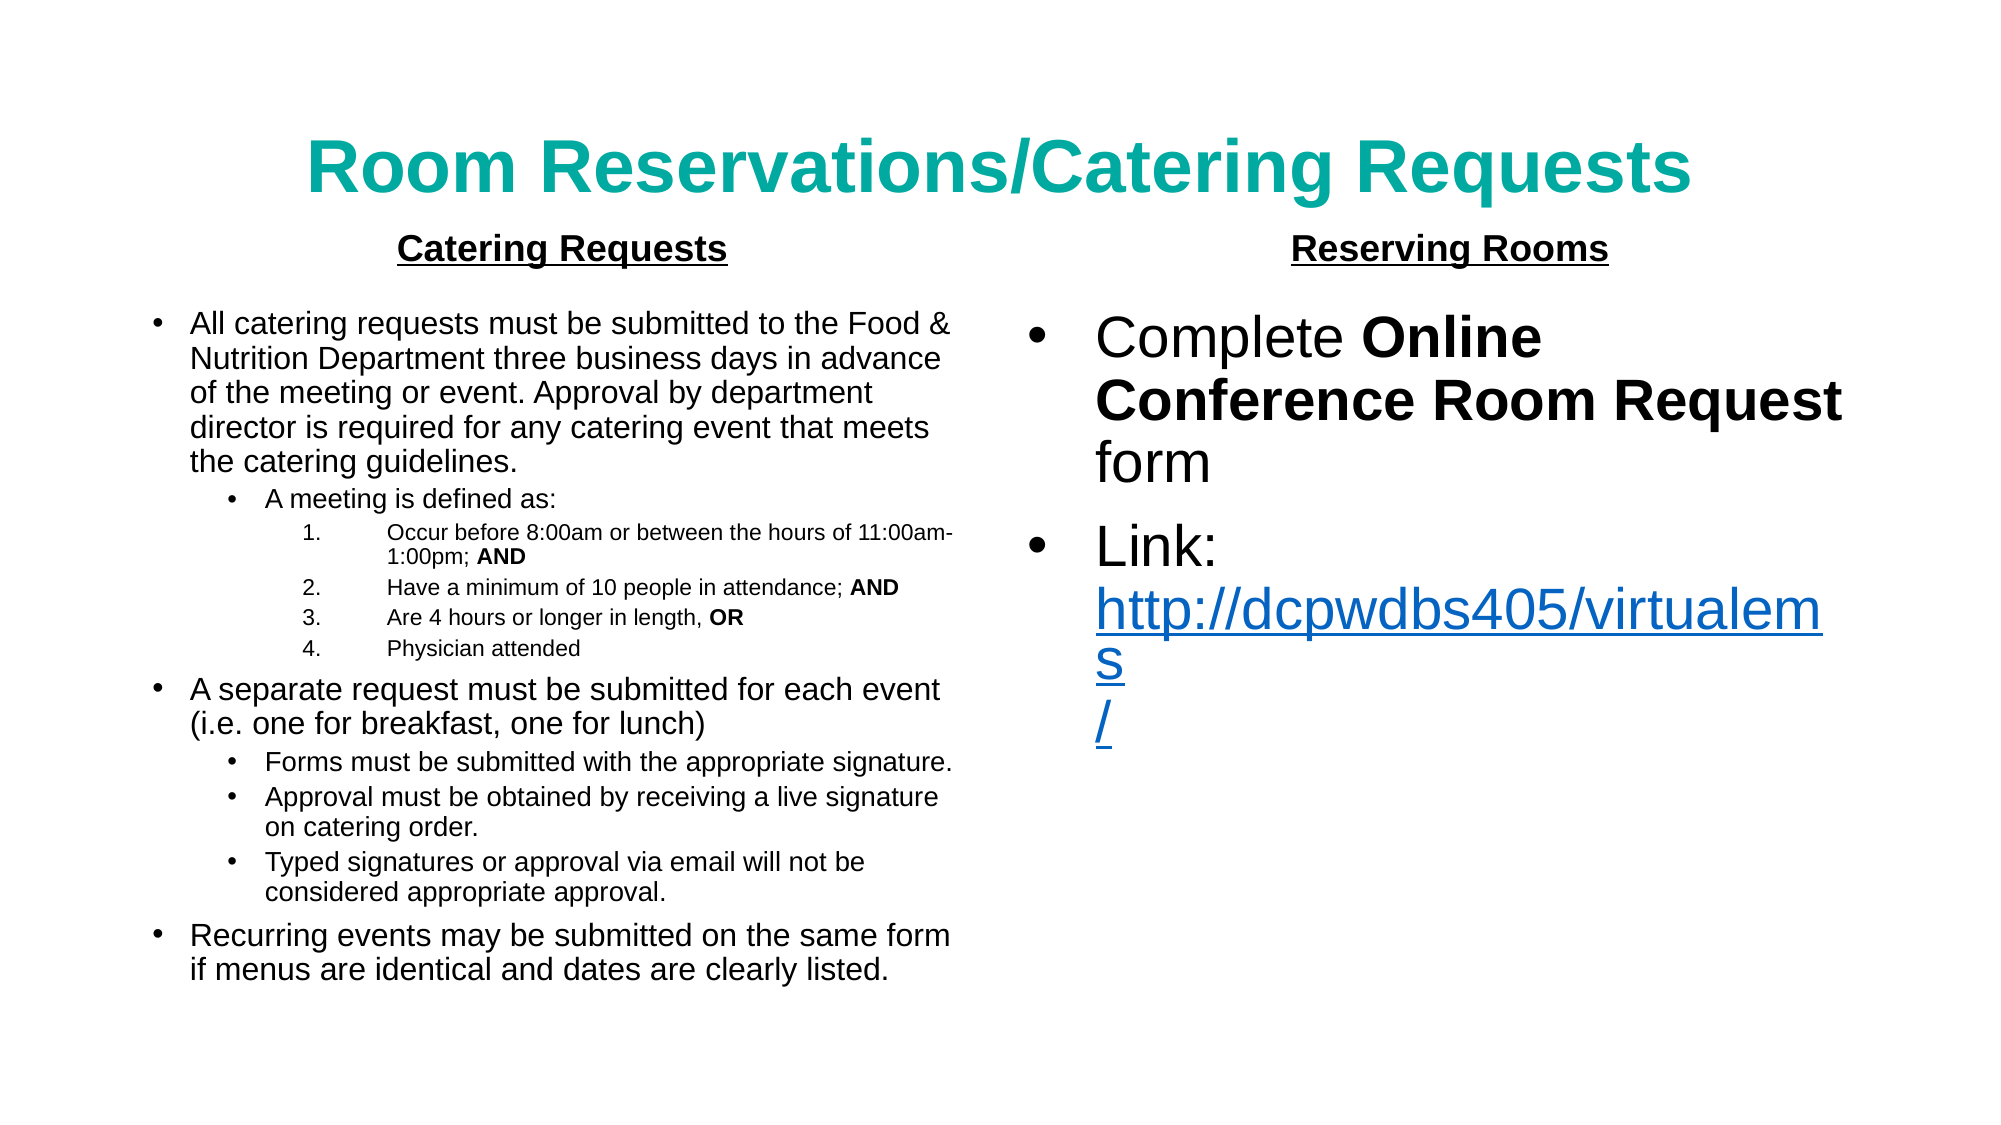

# Room Reservations/Catering Requests
Catering Requests
Reserving Rooms
All catering requests must be submitted to the Food & Nutrition Department three business days in advance of the meeting or event. Approval by department director is required for any catering event that meets the catering guidelines.
A meeting is defined as:
Occur before 8:00am or between the hours of 11:00am-1:00pm; AND
Have a minimum of 10 people in attendance; AND
Are 4 hours or longer in length, OR
Physician attended
A separate request must be submitted for each event (i.e. one for breakfast, one for lunch)
Forms must be submitted with the appropriate signature.
Approval must be obtained by receiving a live signature on catering order.
Typed signatures or approval via email will not be considered appropriate approval.
Recurring events may be submitted on the same form if menus are identical and dates are clearly listed.
Complete Online Conference Room Request form
Link: http://dcpwdbs405/virtualems/